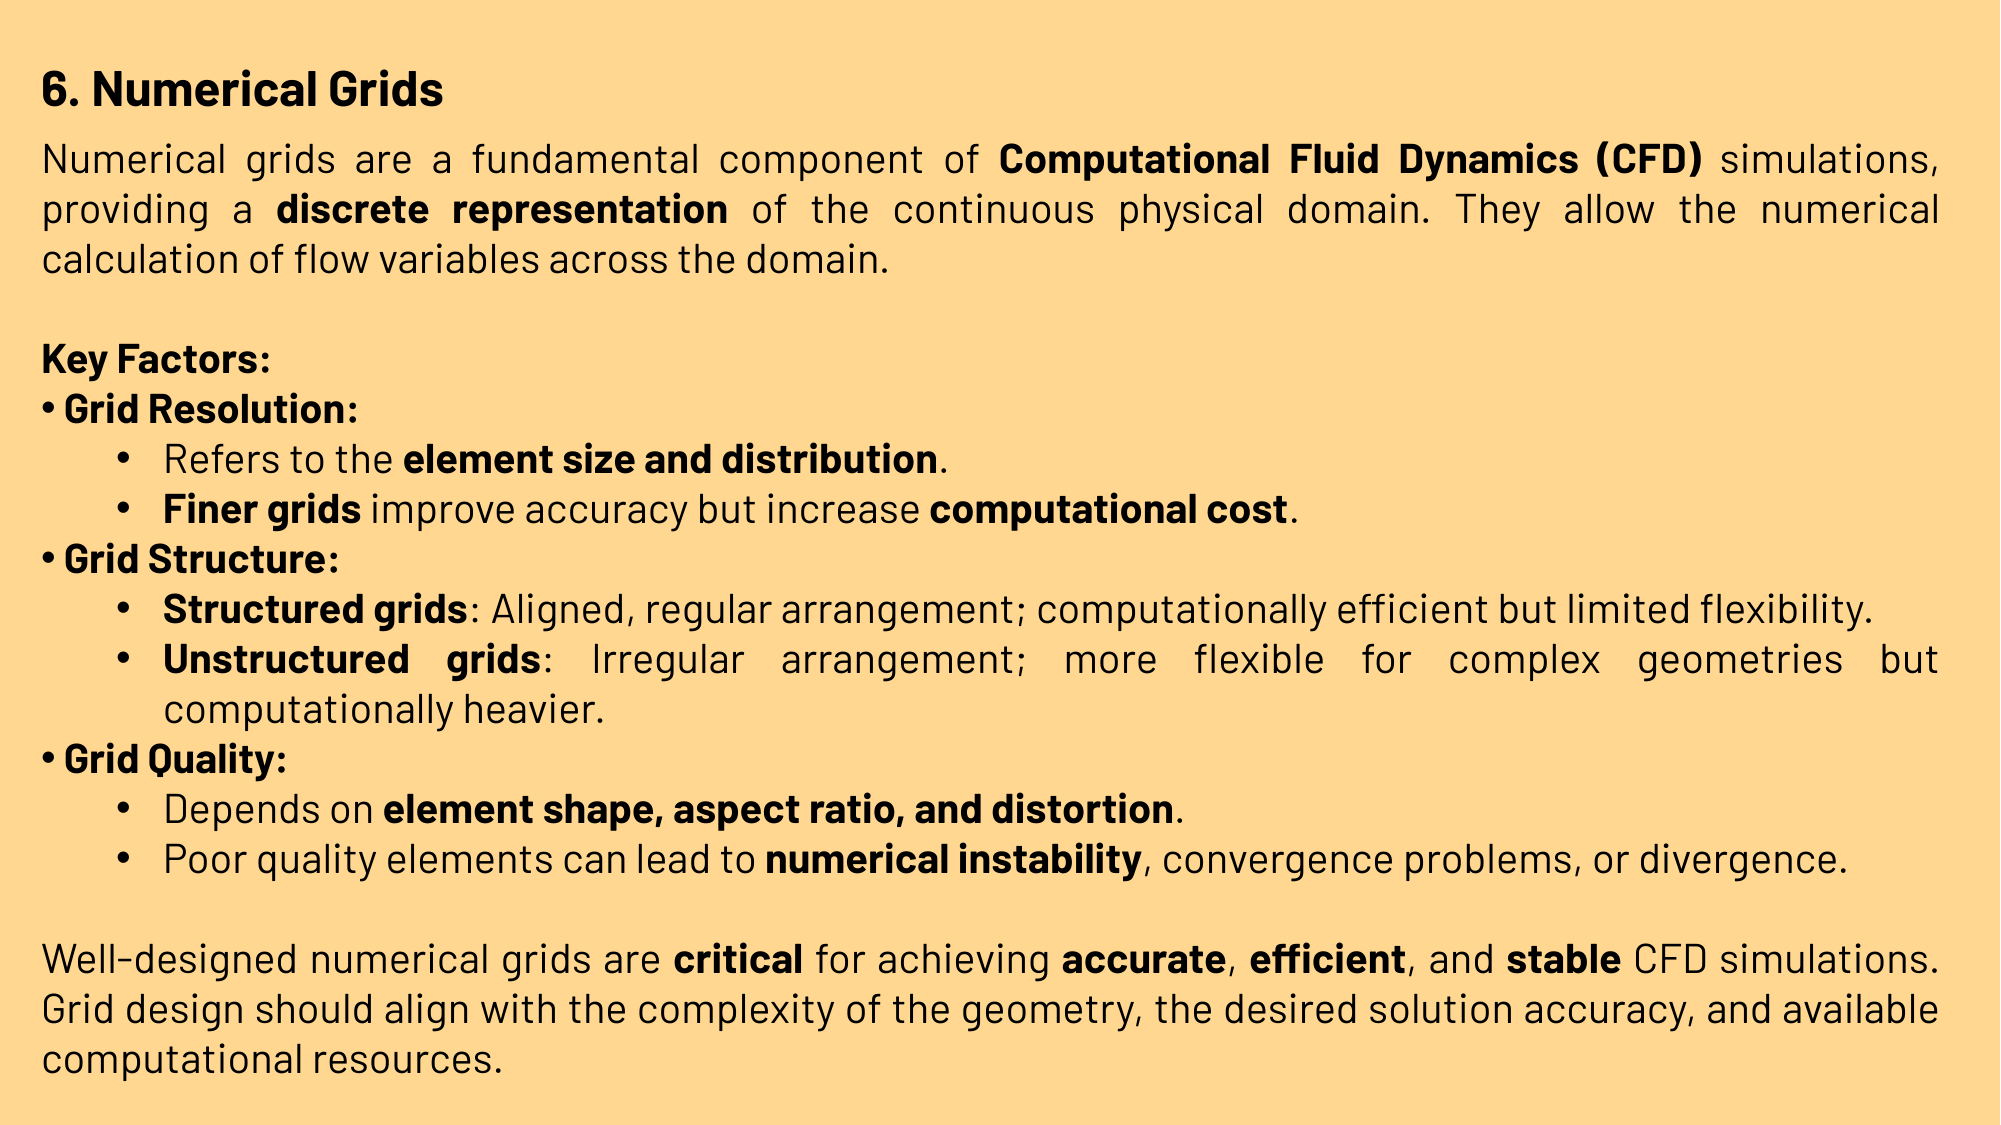

6. Numerical Grids
Numerical grids are a fundamental component of Computational Fluid Dynamics (CFD) simulations, providing a discrete representation of the continuous physical domain. They allow the numerical calculation of flow variables across the domain.

Key Factors:
 Grid Resolution:
Refers to the element size and distribution.
Finer grids improve accuracy but increase computational cost.
 Grid Structure:
Structured grids: Aligned, regular arrangement; computationally efficient but limited flexibility.
Unstructured grids: Irregular arrangement; more flexible for complex geometries but computationally heavier.
 Grid Quality:
Depends on element shape, aspect ratio, and distortion.
Poor quality elements can lead to numerical instability, convergence problems, or divergence.

Well-designed numerical grids are critical for achieving accurate, efficient, and stable CFD simulations. Grid design should align with the complexity of the geometry, the desired solution accuracy, and available computational resources.